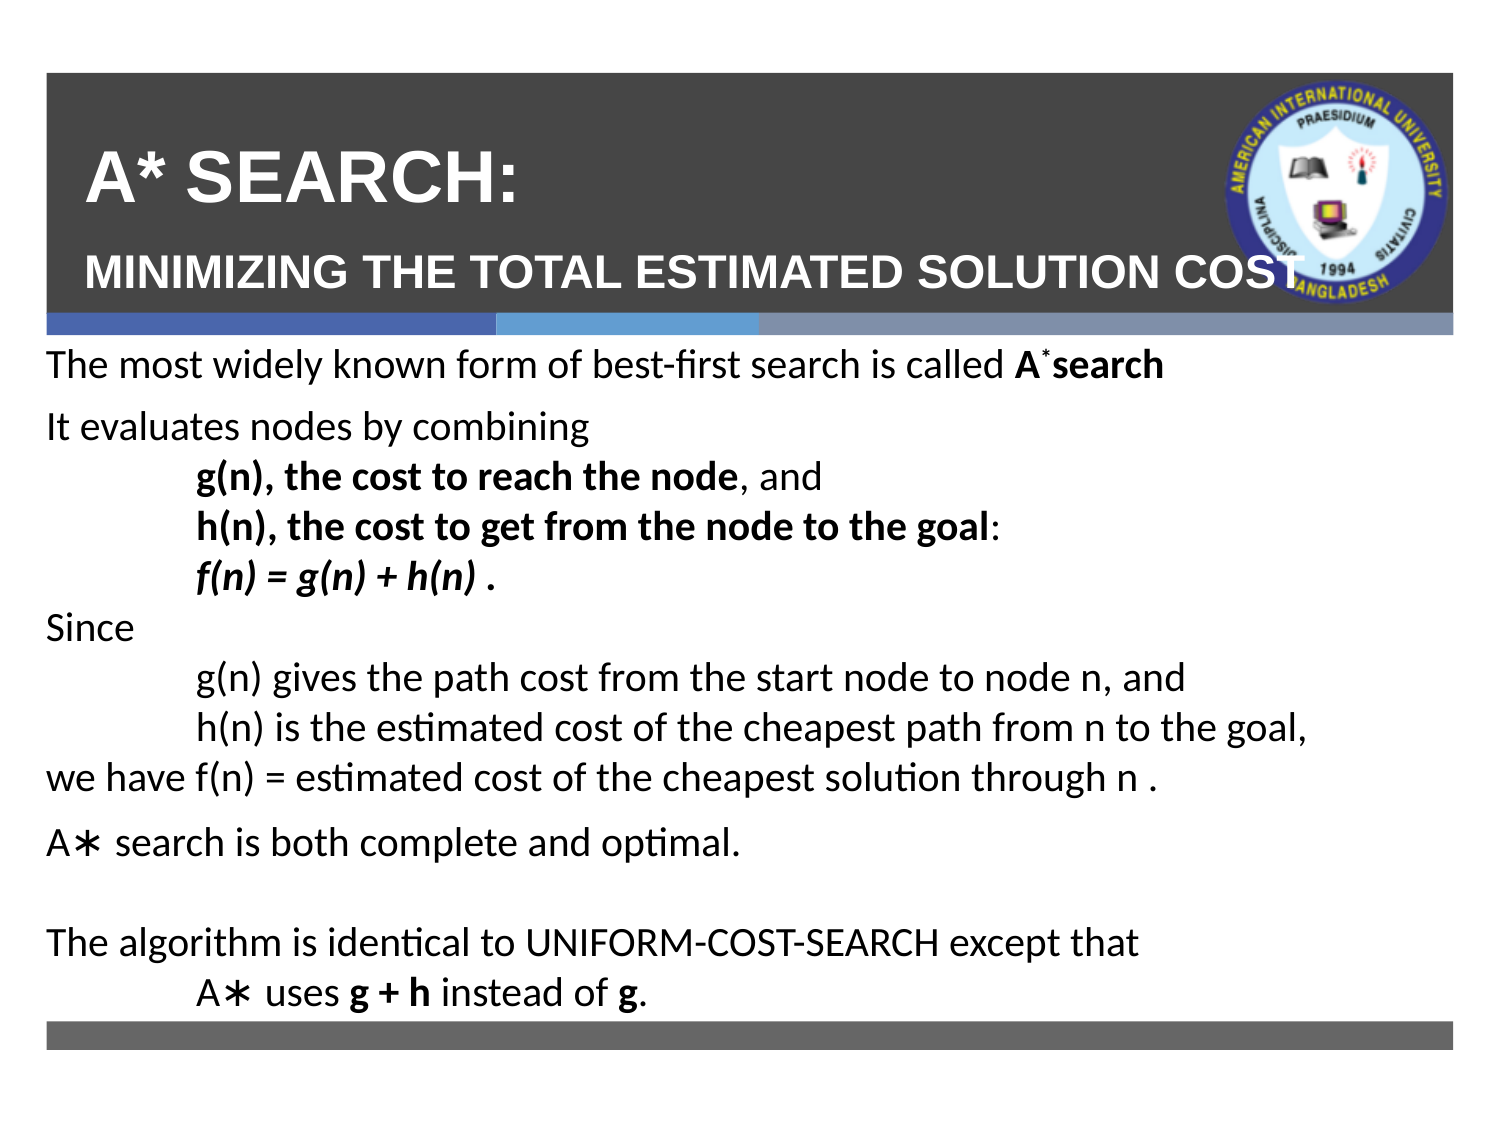

# A* SEARCH: MINIMIZING THE TOTAL ESTIMATED SOLUTION COST
The most widely known form of best-first search is called A*search
It evaluates nodes by combining
	g(n), the cost to reach the node, and
	h(n), the cost to get from the node to the goal:
	f(n) = g(n) + h(n) .
Since
	g(n) gives the path cost from the start node to node n, and
	h(n) is the estimated cost of the cheapest path from n to the goal,
we have f(n) = estimated cost of the cheapest solution through n .
A∗ search is both complete and optimal.

The algorithm is identical to UNIFORM-COST-SEARCH except that
	A∗ uses g + h instead of g.